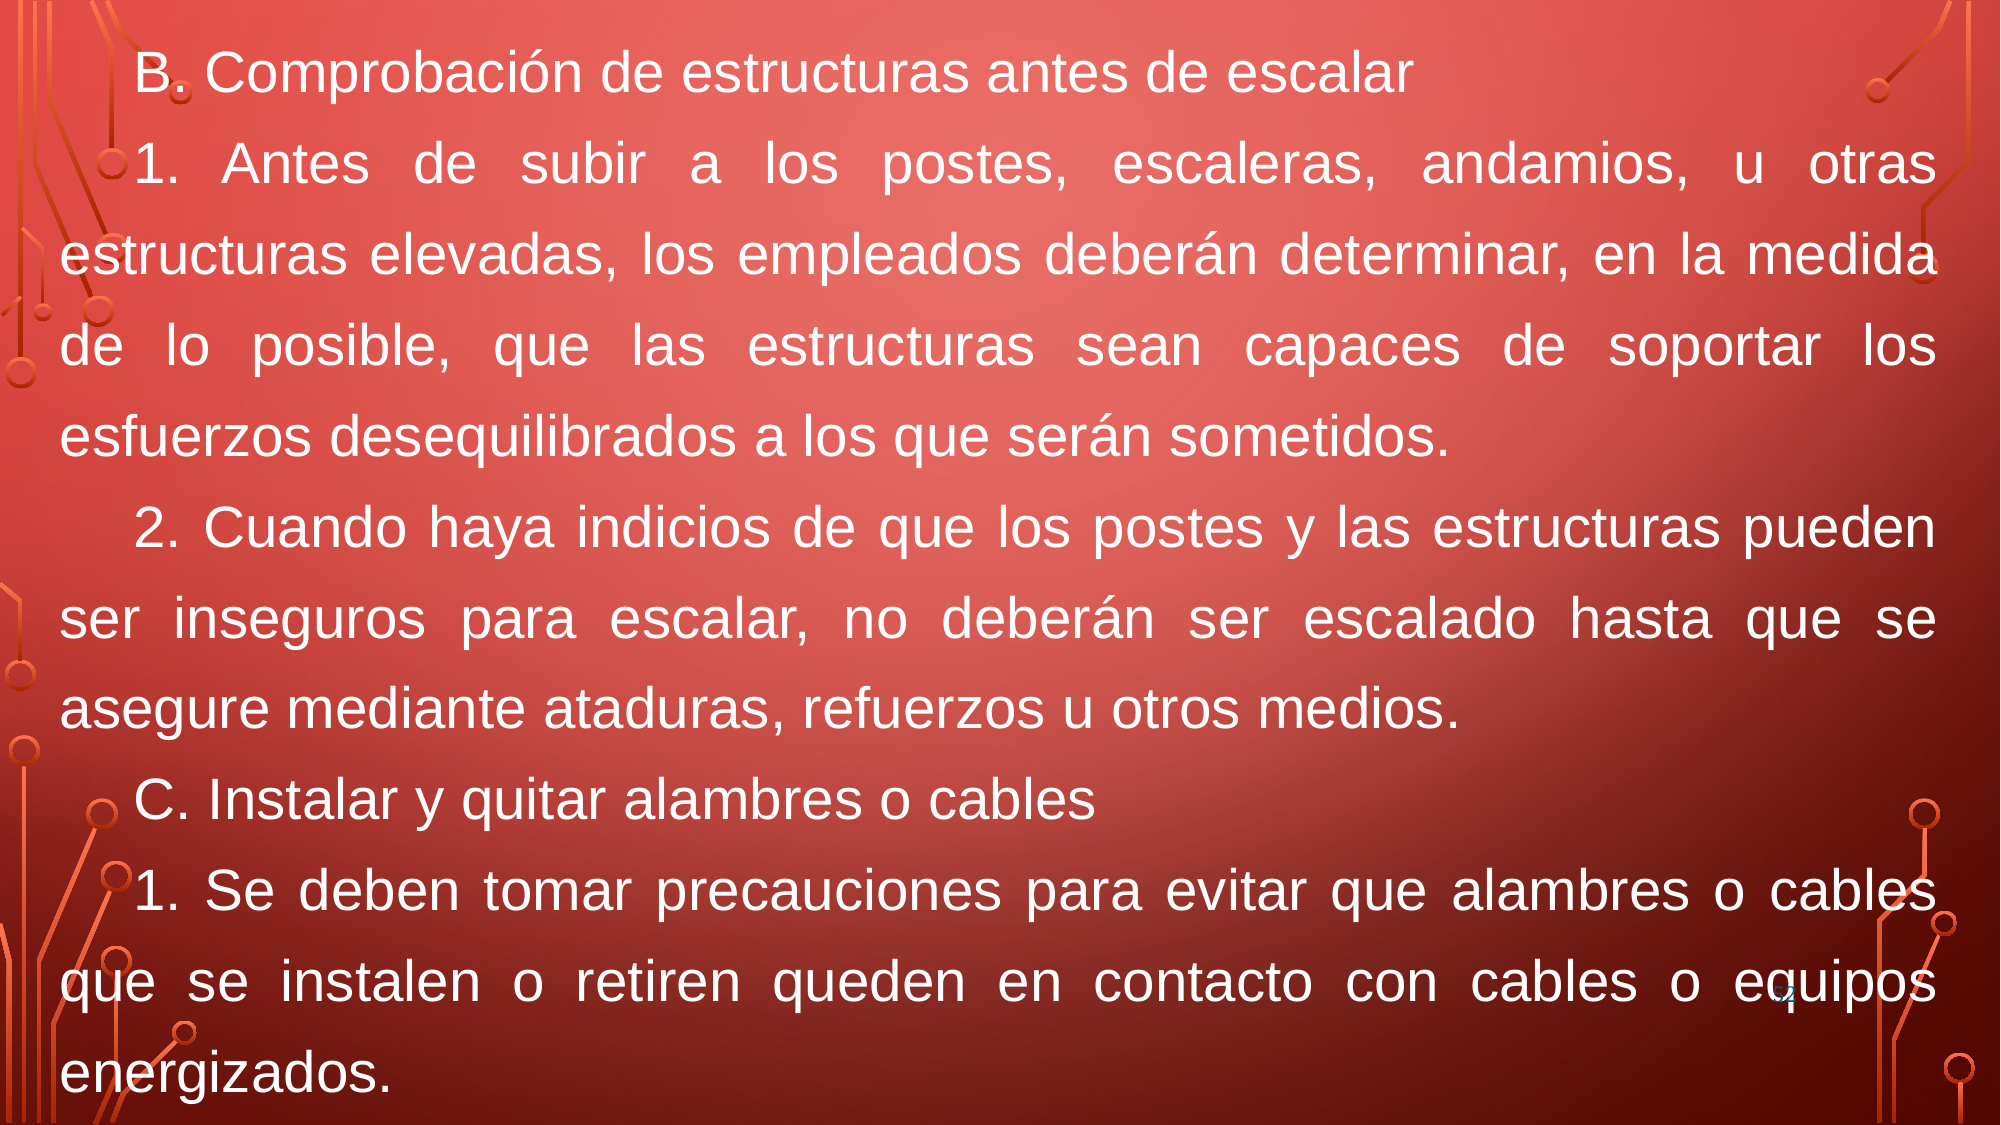

B. Comprobación de estructuras antes de escalar
1. Antes de subir a los postes, escaleras, andamios, u otras estructuras elevadas, los empleados deberán determinar, en la medida de lo posible, que las estructuras sean capaces de soportar los esfuerzos desequilibrados a los que serán sometidos.
2. Cuando haya indicios de que los postes y las estructuras pueden ser inseguros para escalar, no deberán ser escalado hasta que se asegure mediante ataduras, refuerzos u otros medios.
C. Instalar y quitar alambres o cables
1. Se deben tomar precauciones para evitar que alambres o cables que se instalen o retiren queden en contacto con cables o equipos energizados.
52